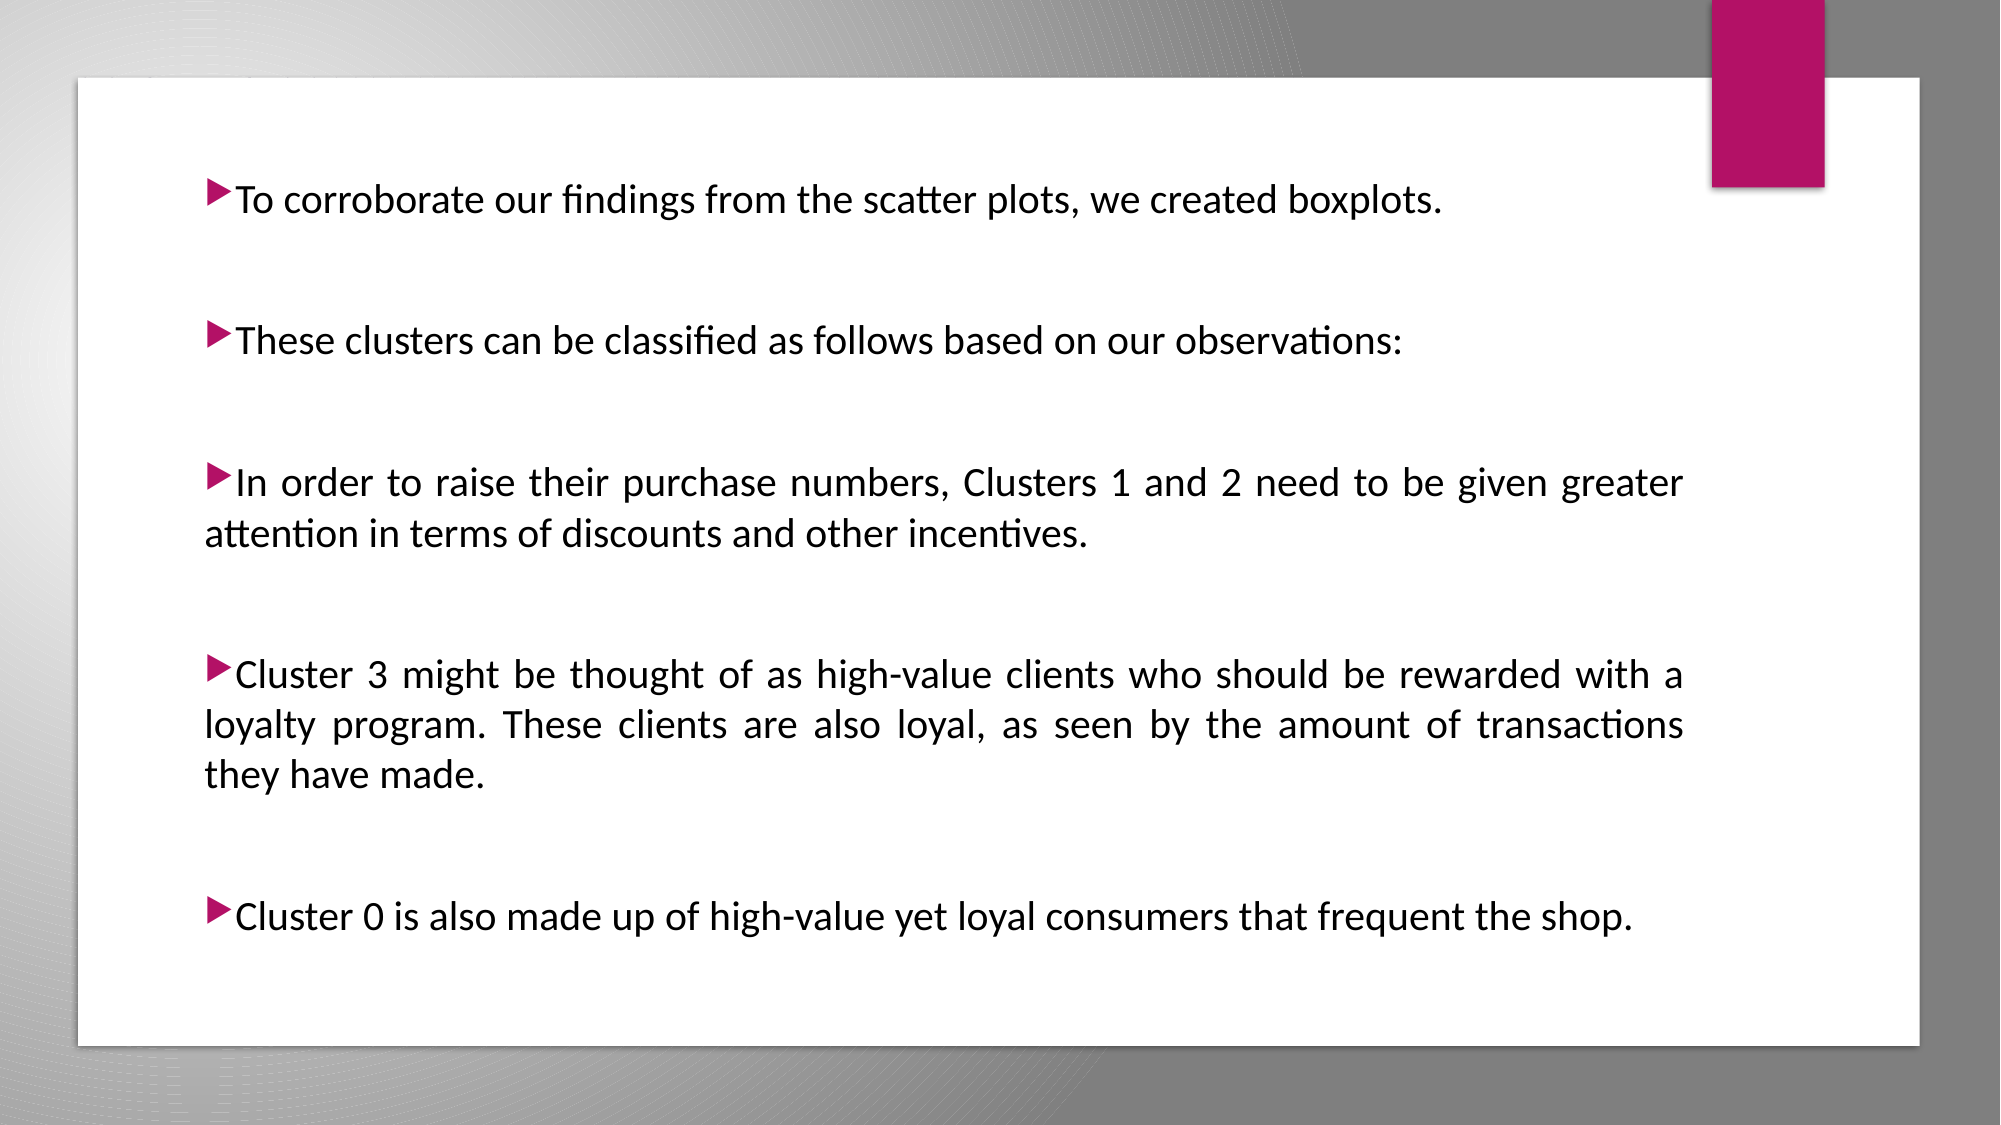

23

To corroborate our findings from the scatter plots, we created boxplots.

These clusters can be classified as follows based on our observations:

In order to raise their purchase numbers, Clusters 1 and 2 need to be given greater attention in terms of discounts and other incentives.

Cluster 3 might be thought of as high-value clients who should be rewarded with a loyalty program. These clients are also loyal, as seen by the amount of transactions they have made.

Cluster 0 is also made up of high-value yet loyal consumers that frequent the shop.